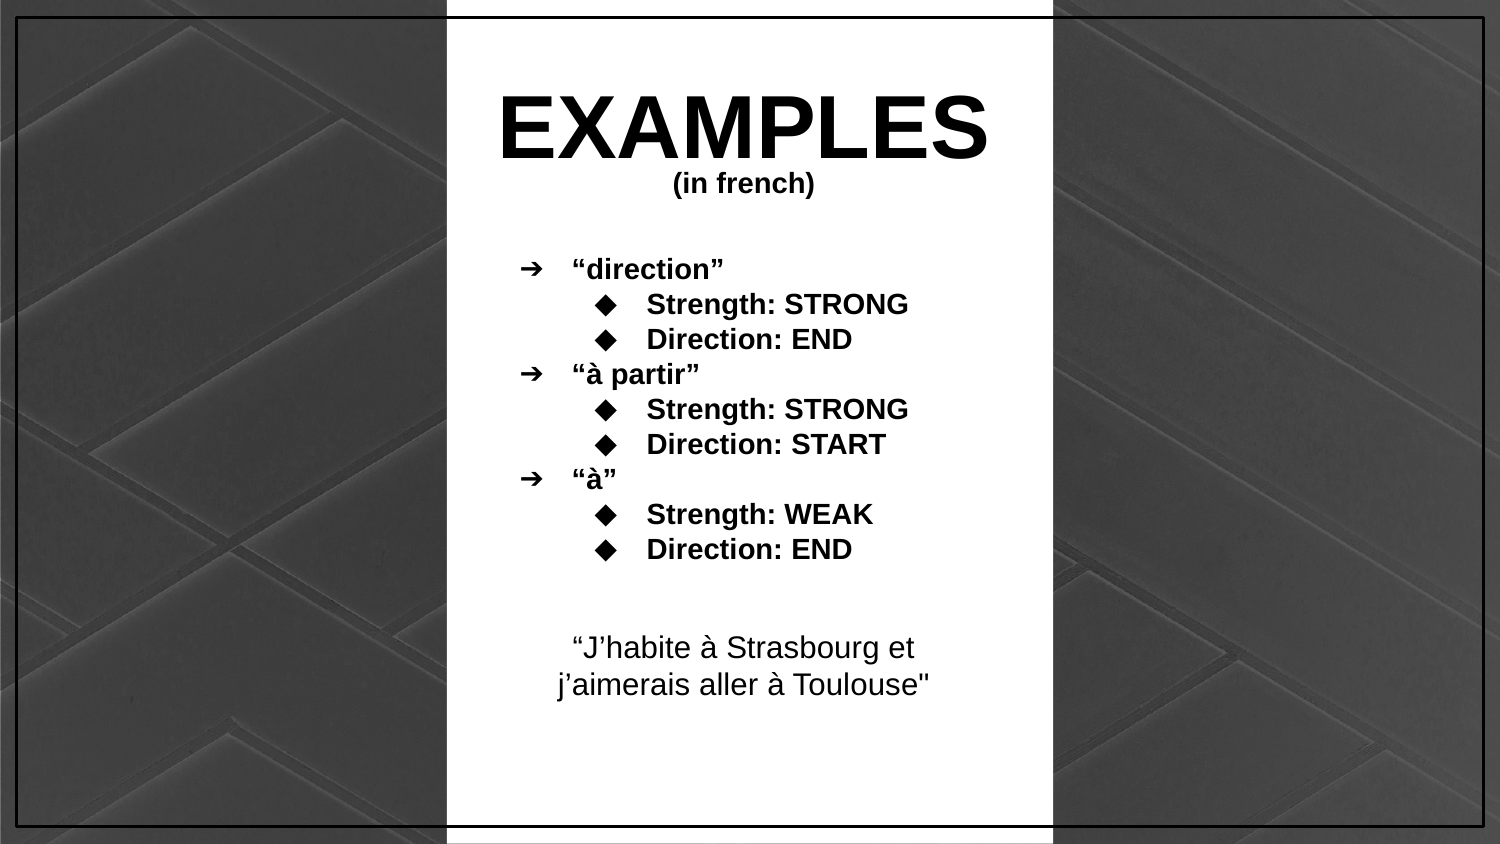

# EXAMPLES
(in french)
“direction”
Strength: STRONG
Direction: END
“à partir”
Strength: STRONG
Direction: START
“à”
Strength: WEAK
Direction: END

“J’habite à Strasbourg et j’aimerais aller à Toulouse"